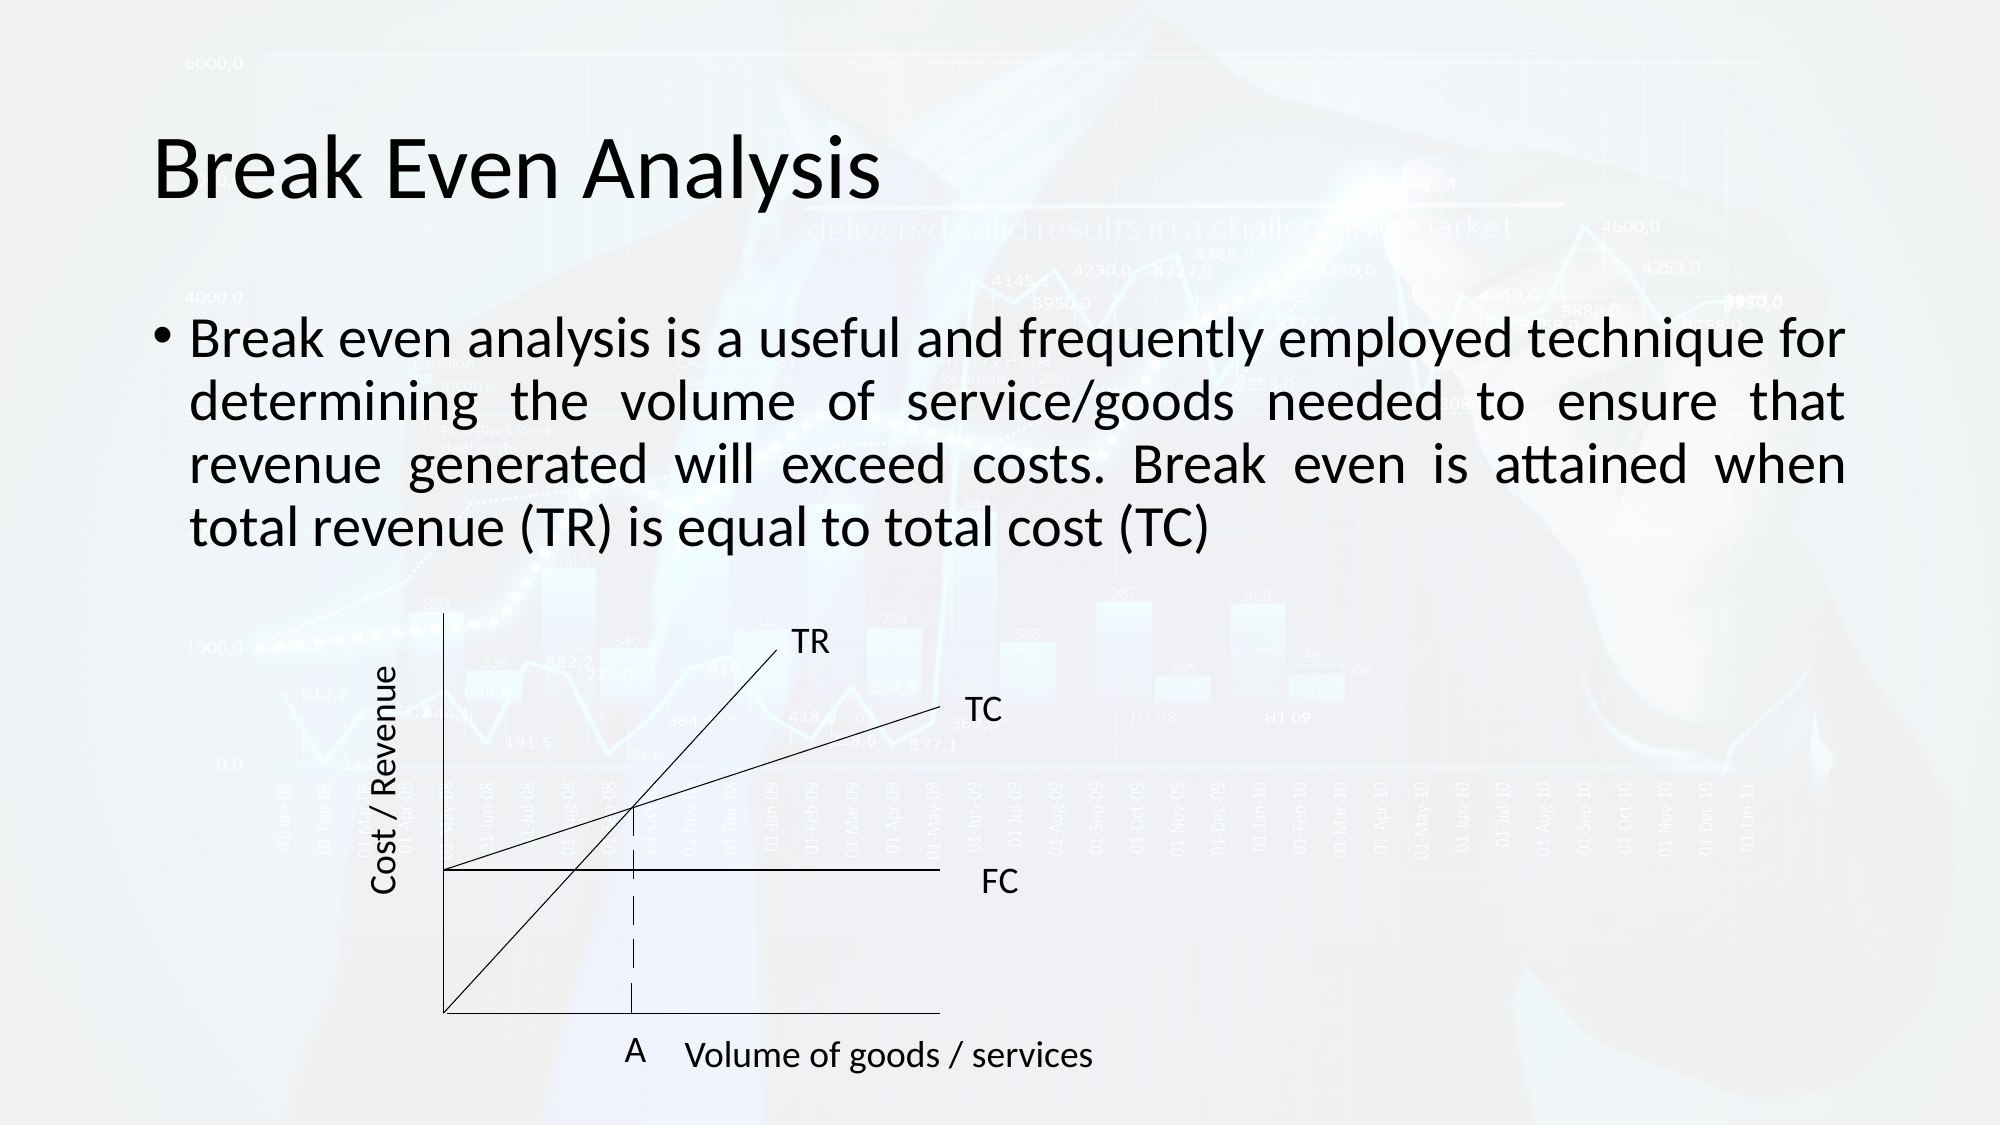

# Break Even Analysis
Break even analysis is a useful and frequently employed technique for determining the volume of service/goods needed to ensure that revenue generated will exceed costs. Break even is attained when total revenue (TR) is equal to total cost (TC)
TR
TC
Cost / Revenue
FC
A
Volume of goods / services